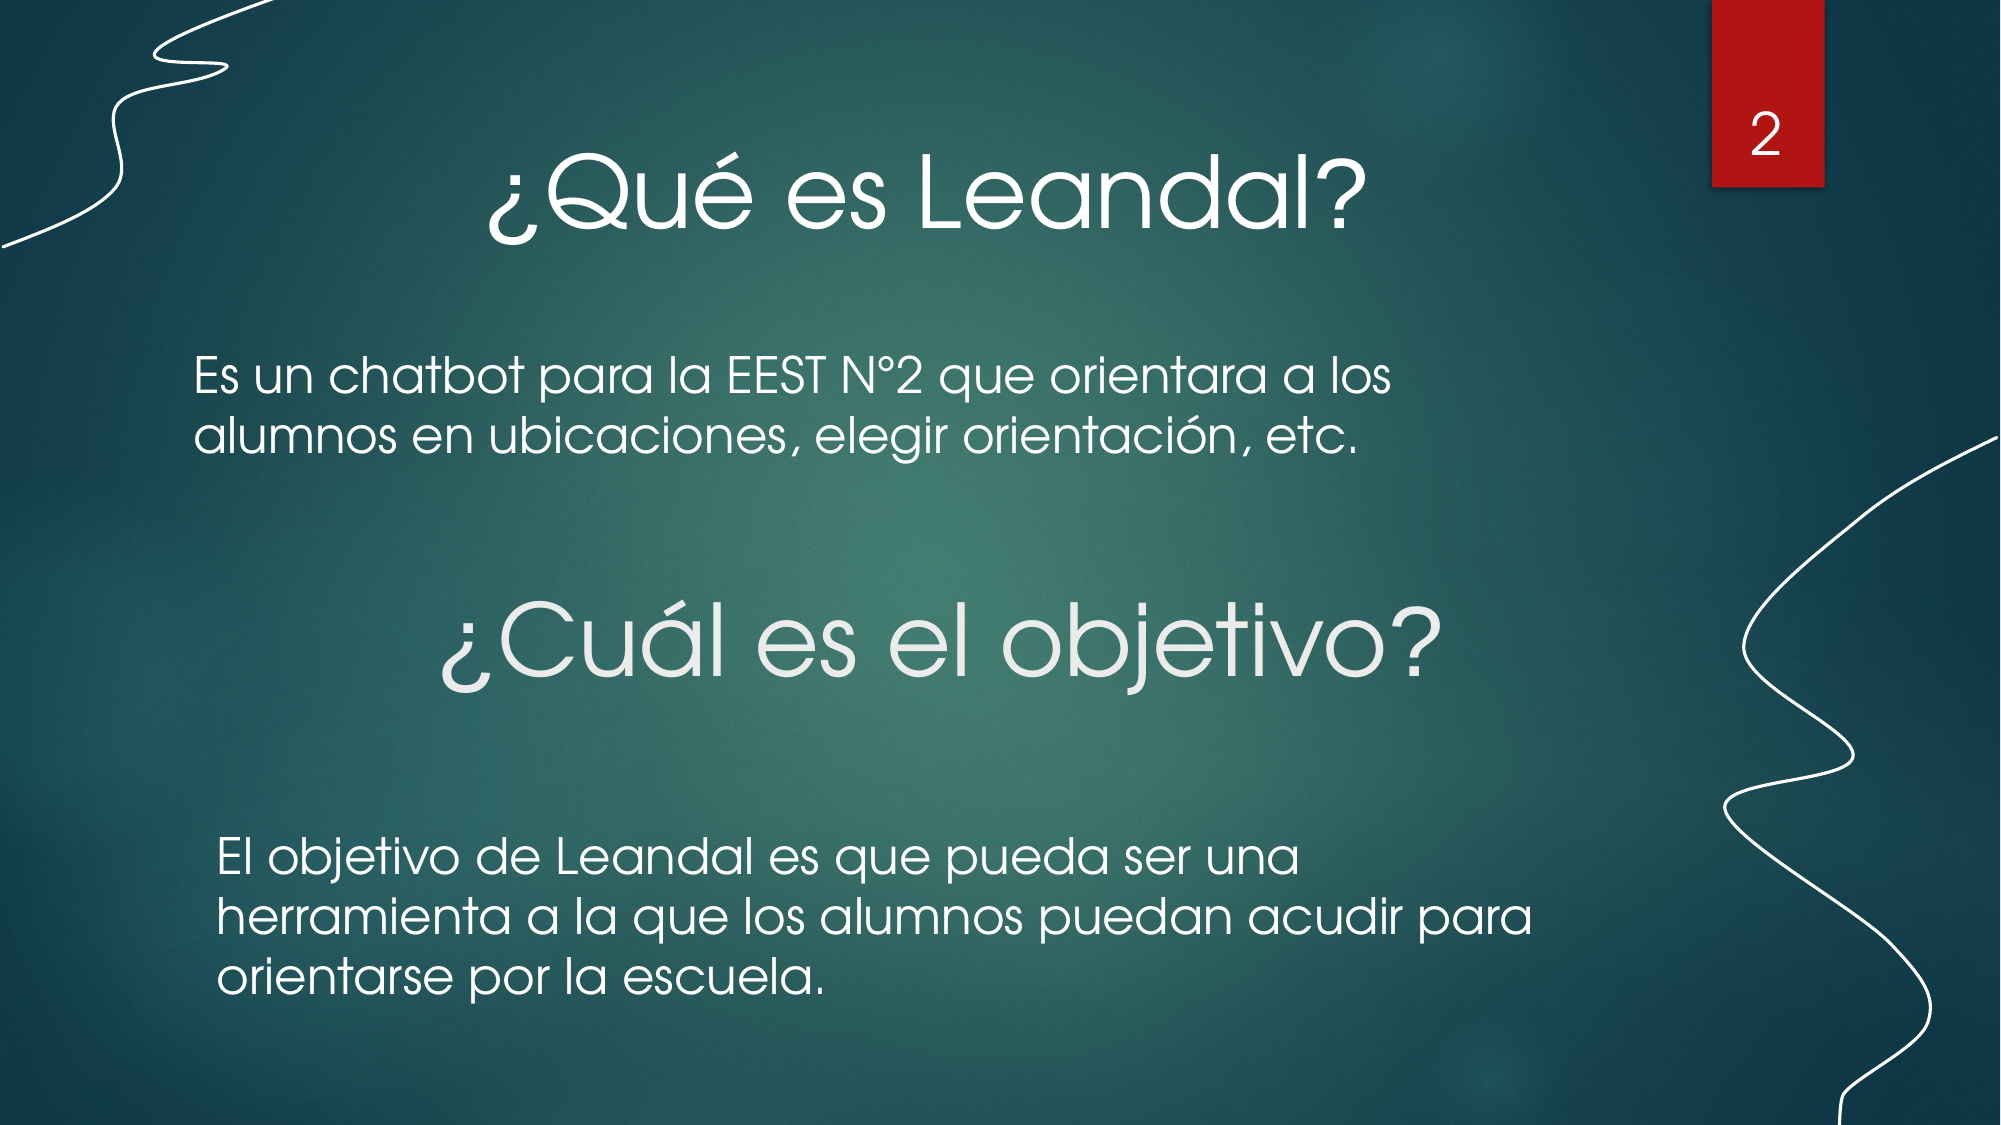

2
¿Qué es Leandal?
Es un chatbot para la EEST N°2 que orientara a los alumnos en ubicaciones, elegir orientación, etc.

# ¿Cuál es el objetivo?
El objetivo de Leandal es que pueda ser una herramienta a la que los alumnos puedan acudir para orientarse por la escuela.